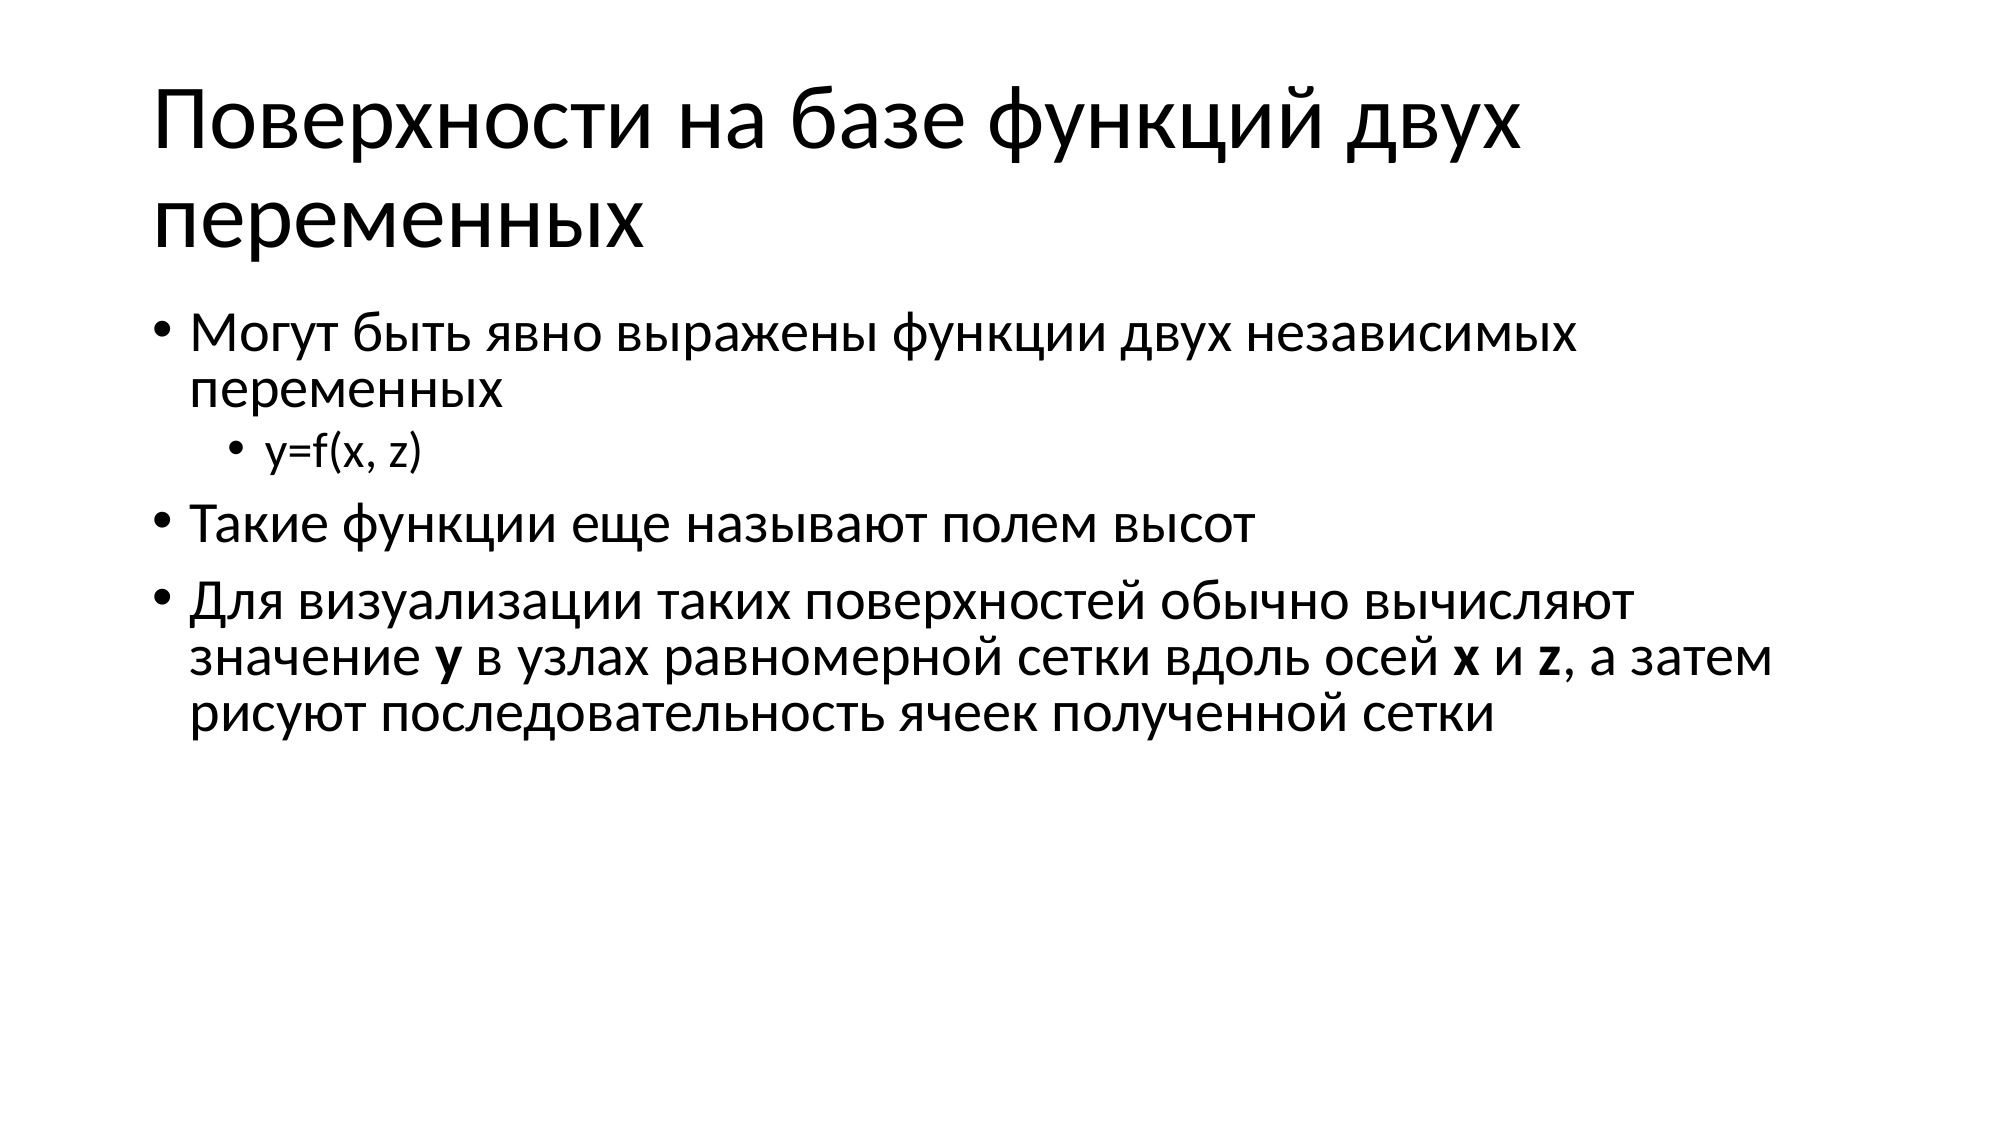

# Поверхности на базе функций двух переменных
Могут быть явно выражены функции двух независимых переменных
y=f(x, z)
Такие функции еще называют полем высот
Для визуализации таких поверхностей обычно вычисляют значение y в узлах равномерной сетки вдоль осей x и z, а затем рисуют последовательность ячеек полученной сетки